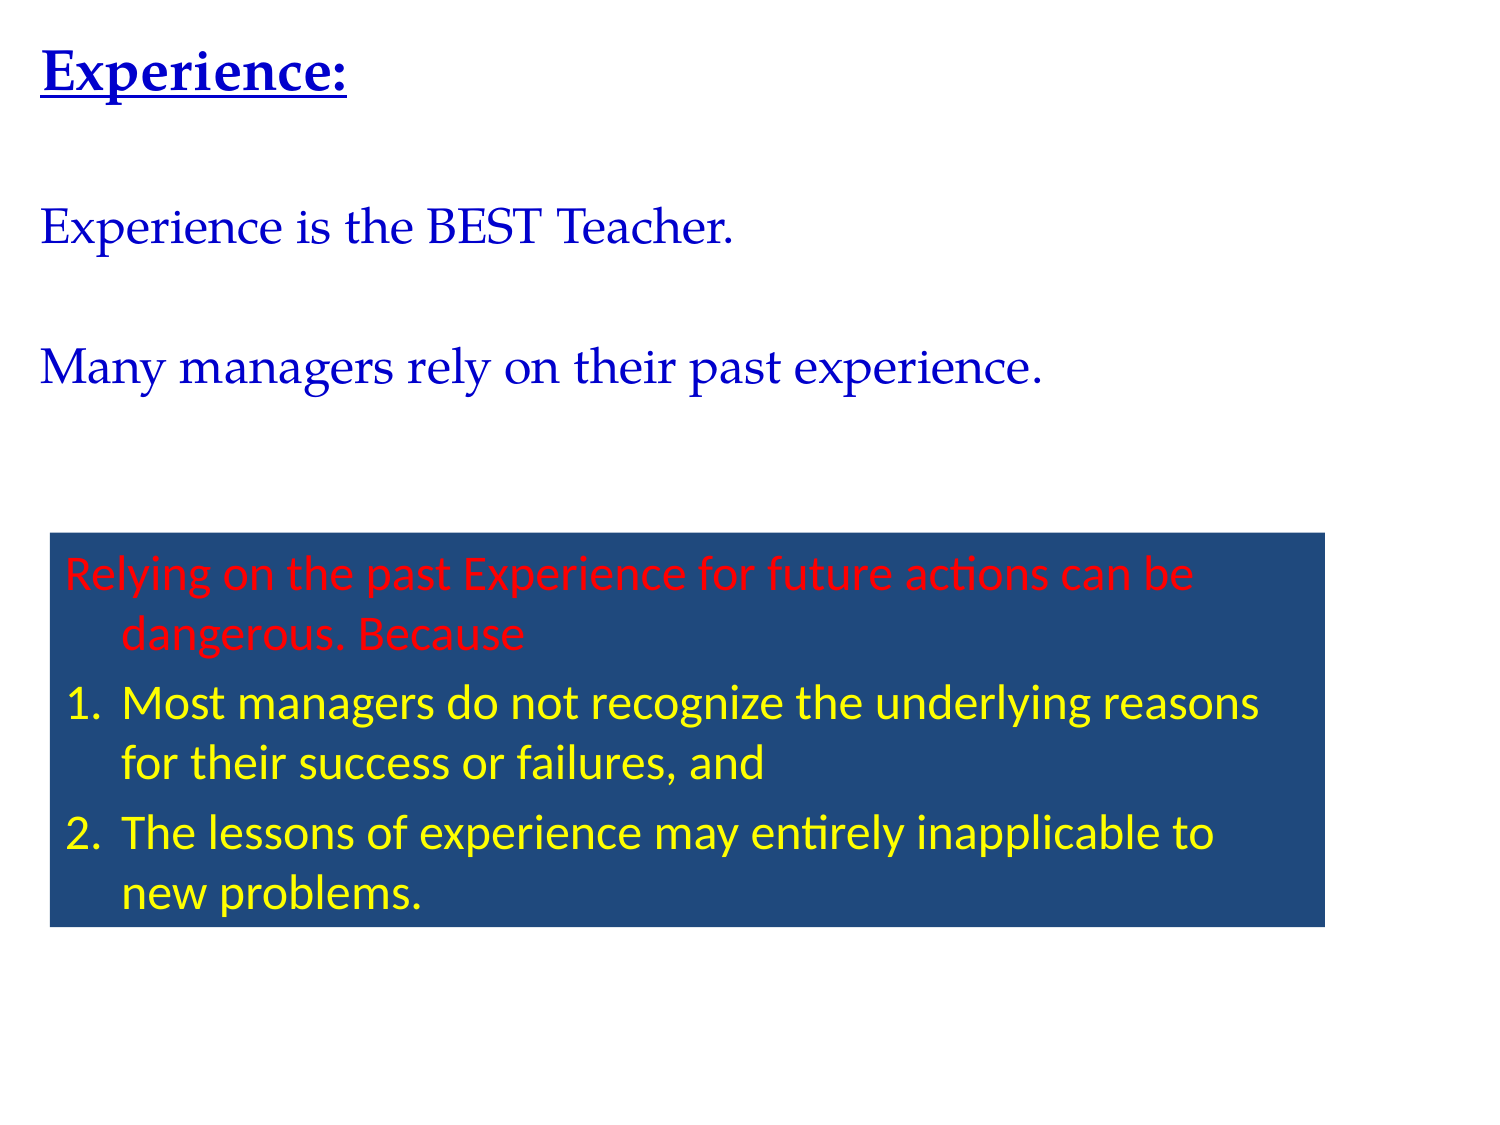

Experience:

Experience is the BEST Teacher.

Many managers rely on their past experience.

Relying on the past Experience for future actions can be dangerous. Because
Most managers do not recognize the underlying reasons for their success or failures, and
The lessons of experience may entirely inapplicable to new problems.